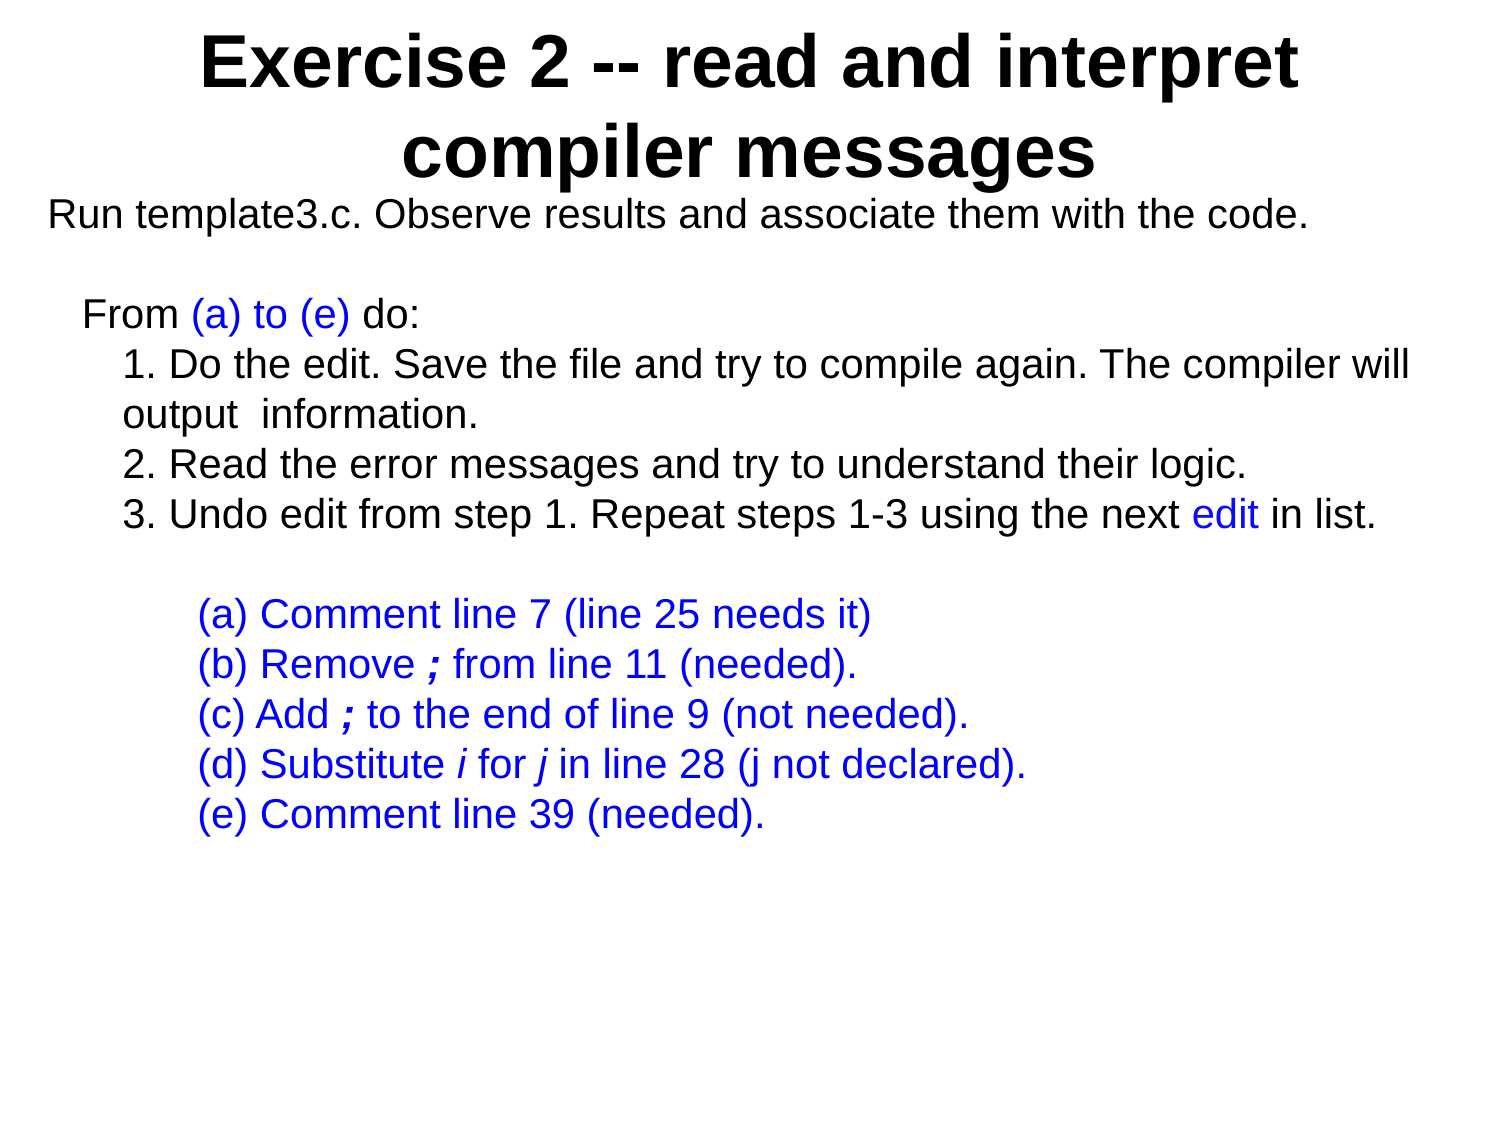

# Exercise 2 -- read and interpret compiler messages
Run template3.c. Observe results and associate them with the code.

   From (a) to (e) do:
1. Do the edit. Save the file and try to compile again. The compiler will output  information.
2. Read the error messages and try to understand their logic.
3. Undo edit from step 1. Repeat steps 1-3 using the next edit in list.

(a) Comment line 7 (line 25 needs it)
(b) Remove ; from line 11 (needed).
(c) Add ; to the end of line 9 (not needed).
(d) Substitute i for j in line 28 (j not declared).
(e) Comment line 39 (needed).